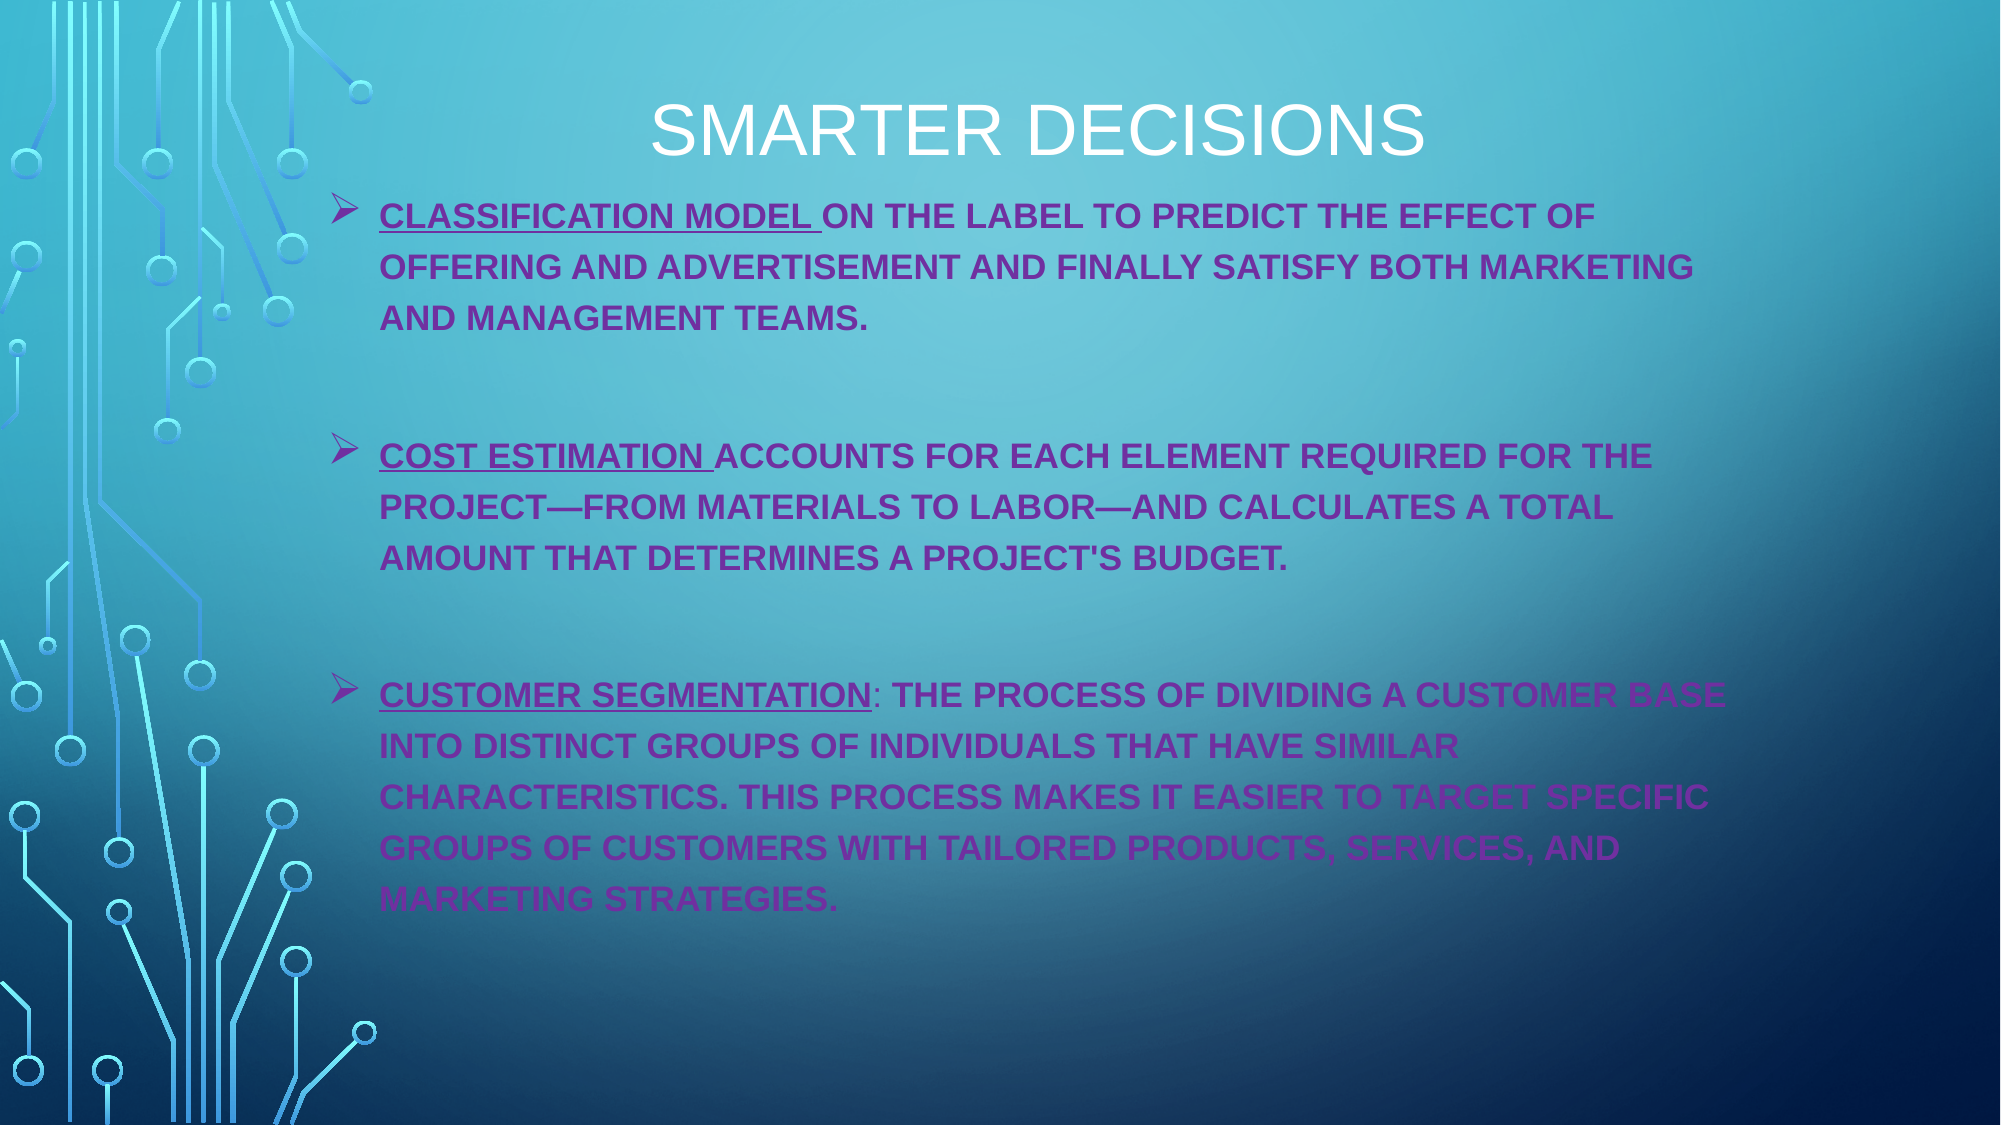

# Smarter Decisions

Classification Model on the label to predict the effect of offering and advertisement and finally satisfy both marketing and management teams.

Cost estimation accounts for each element required for the project—from materials to labor—and calculates a total amount that determines a project's budget.

Customer segmentation: the process of dividing a customer base into distinct groups of individuals that have similar characteristics. This process makes it easier to target specific groups of customers with tailored products, services, and marketing strategies.